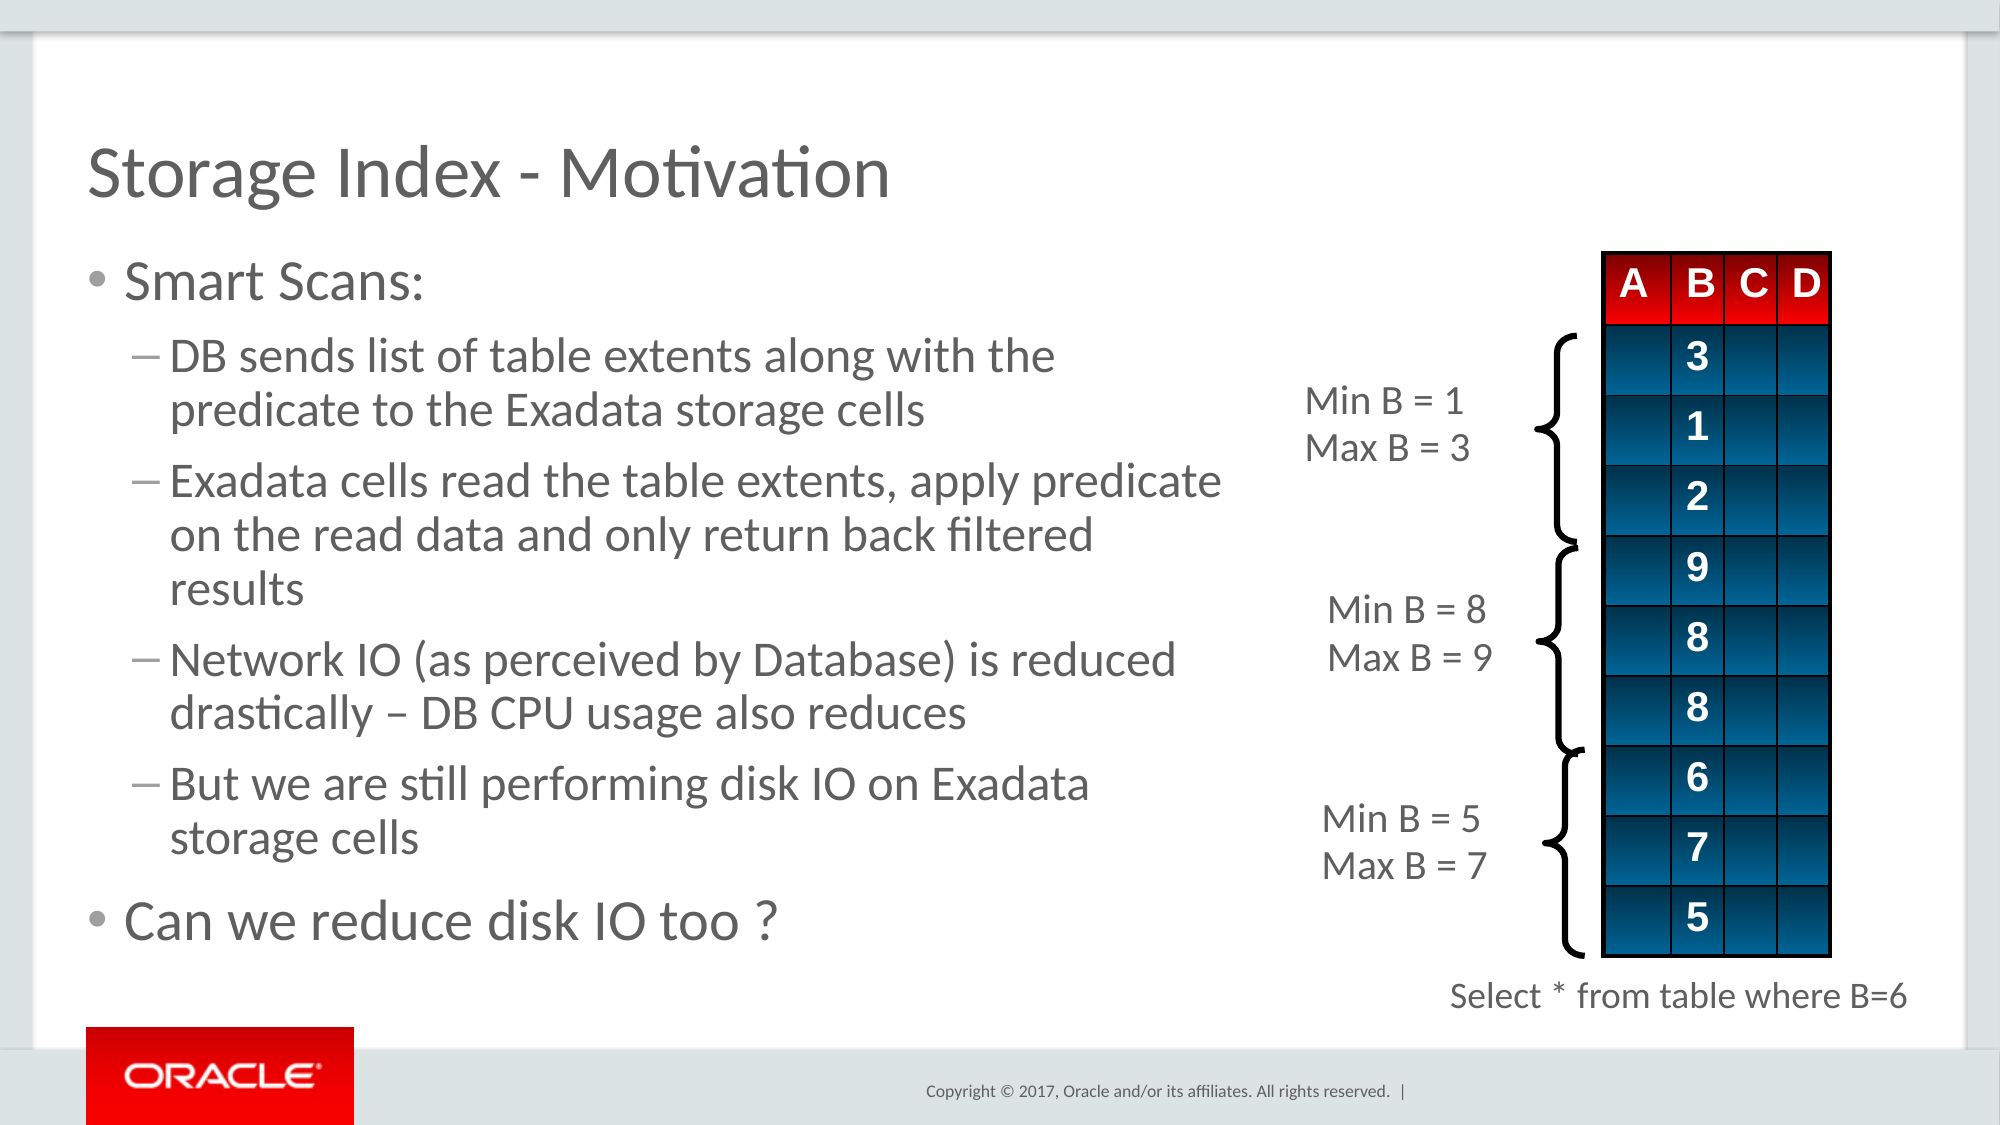

# Storage Index - Motivation
Smart Scans:
DB sends list of table extents along with the predicate to the Exadata storage cells
Exadata cells read the table extents, apply predicate on the read data and only return back filtered results
Network IO (as perceived by Database) is reduced drastically – DB CPU usage also reduces
But we are still performing disk IO on Exadata storage cells
Can we reduce disk IO too ?
| A | B | C | D |
| --- | --- | --- | --- |
|  | 3 |  |  |
|  | 1 |  |  |
|  | 2 |  |  |
|  | 9 |  |  |
|  | 8 |  |  |
|  | 8 |  |  |
|  | 6 |  |  |
|  | 7 |  |  |
|  | 5 |  |  |

Min B = 1
Max B = 3

Min B = 8
Max B = 9

Min B = 5
Max B = 7
Select * from table where B=6